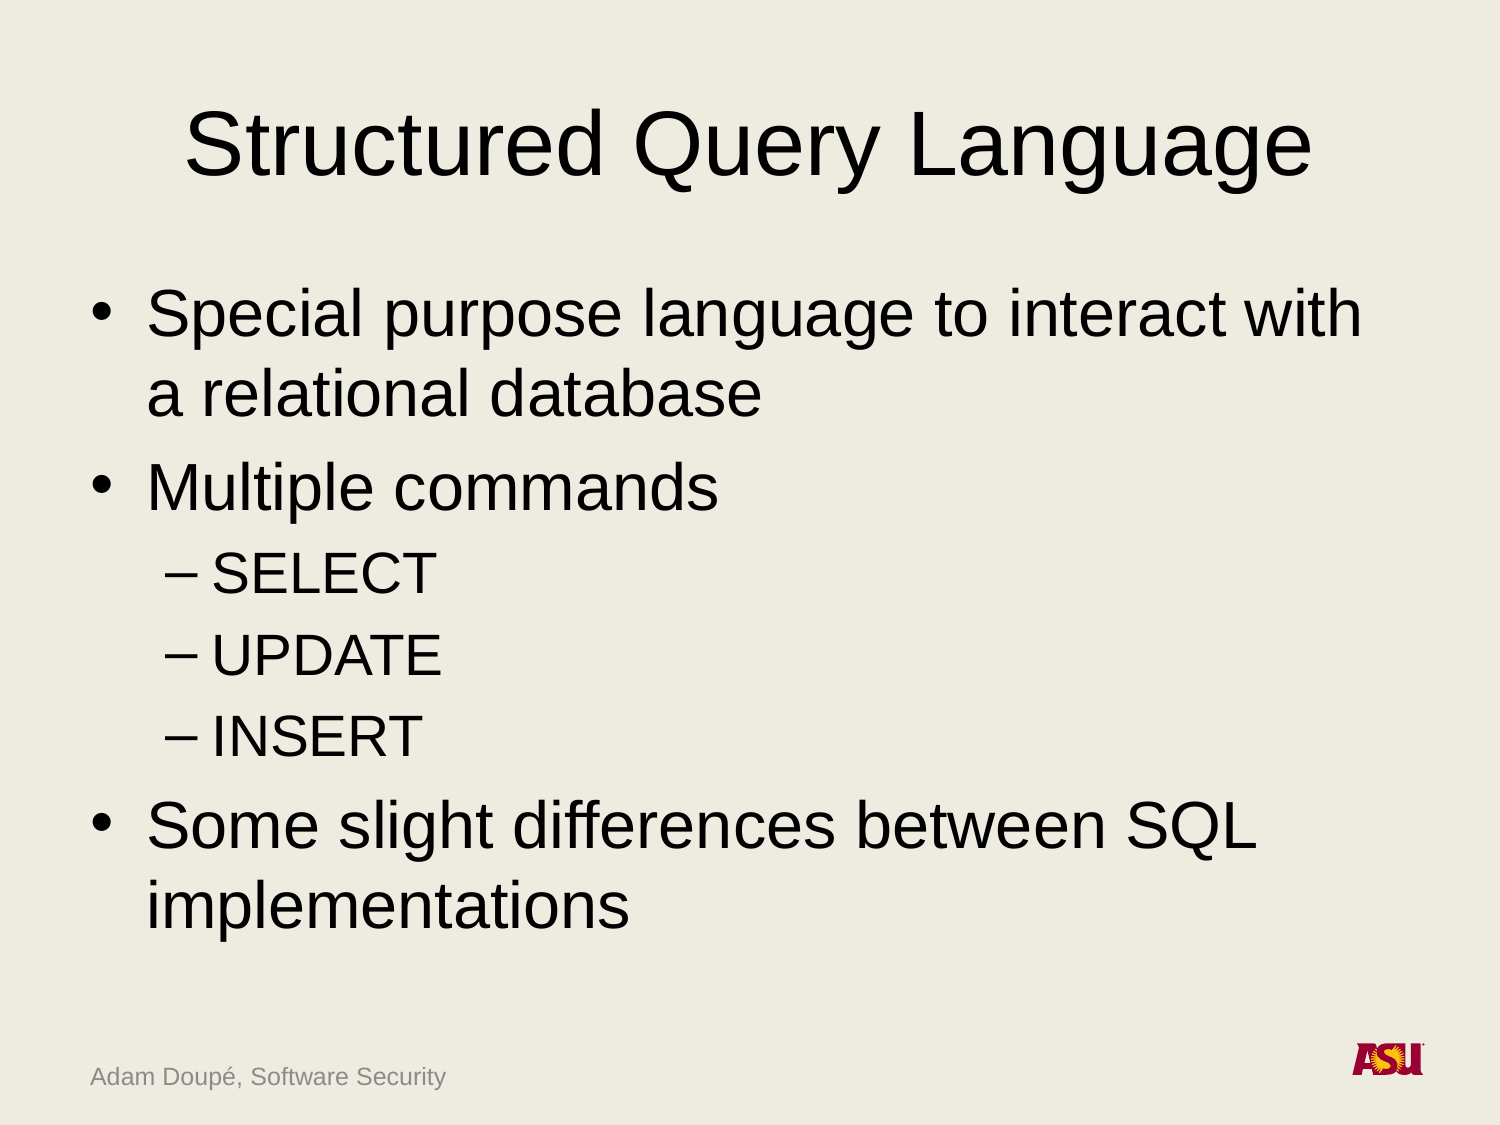

# Structured Query Language
Special purpose language to interact with a relational database
Multiple commands
SELECT
UPDATE
INSERT
Some slight differences between SQL implementations